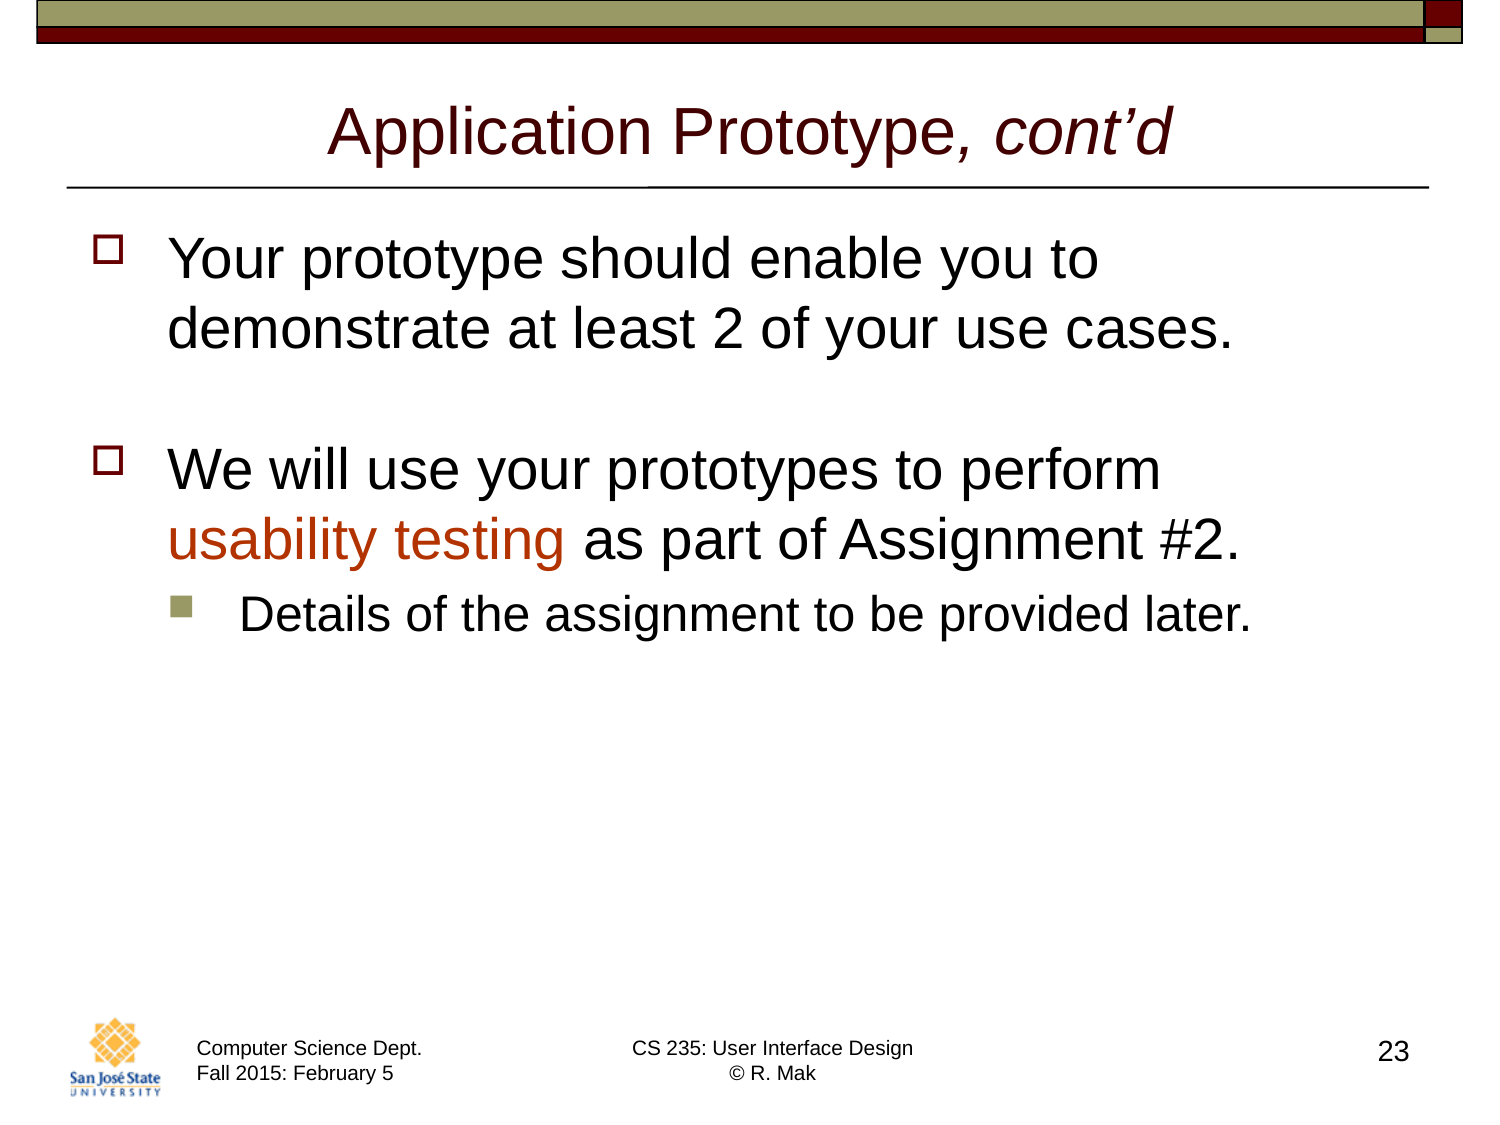

# Application Prototype, cont’d
Your prototype should enable you to demonstrate at least 2 of your use cases.

We will use your prototypes to perform
usability testing as part of Assignment #2.
Details of the assignment to be provided later.
23